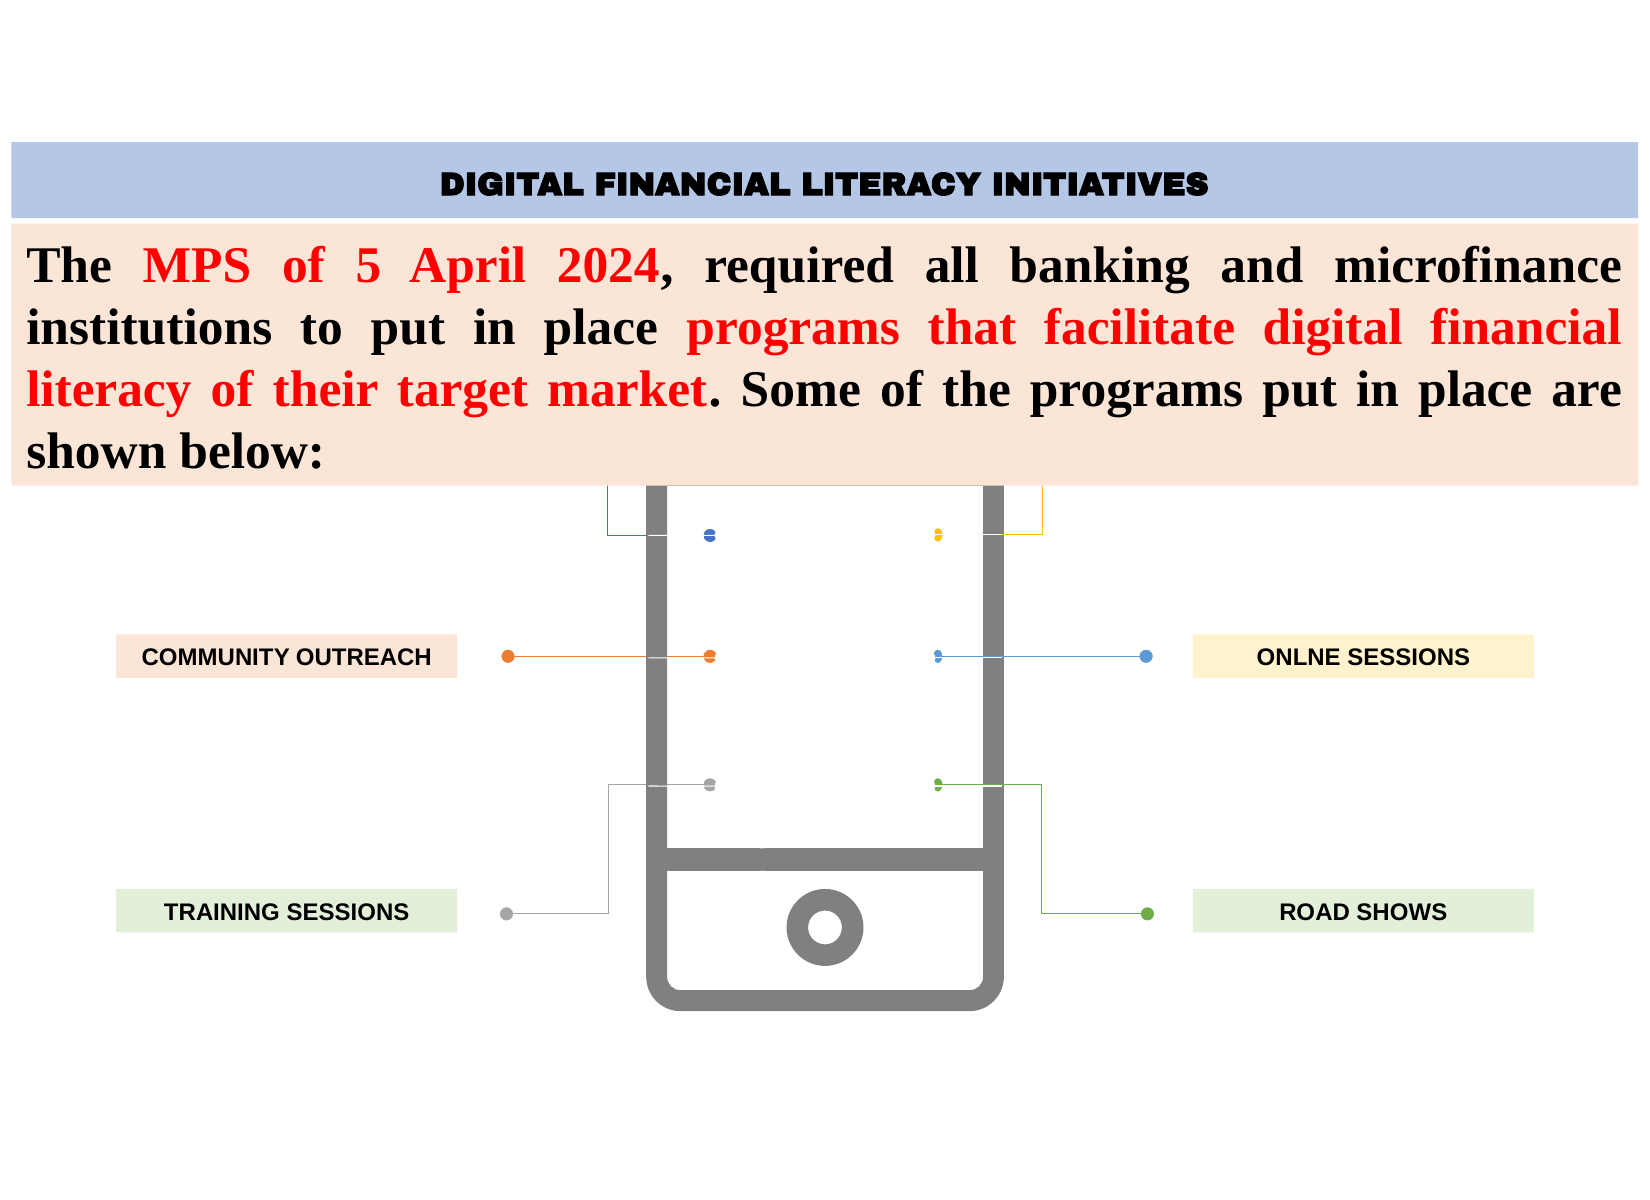

DIGITAL FINANCIAL LITERACY INITIATIVES
The MPS of 5 April 2024, required all banking and microfinance institutions to put in place programs that facilitate digital financial literacy of their target market. Some of the programs put in place are shown below:

WORKSHOPS
LOCAL RADIO

Lorem ipsum
COMMUNITY OUTREACH
ONLNE SESSIONS

Lorem ipsum
Lorem ipsum

Lorem ipsum
Lorem ipsum
TRAINING SESSIONS
ROAD SHOWS